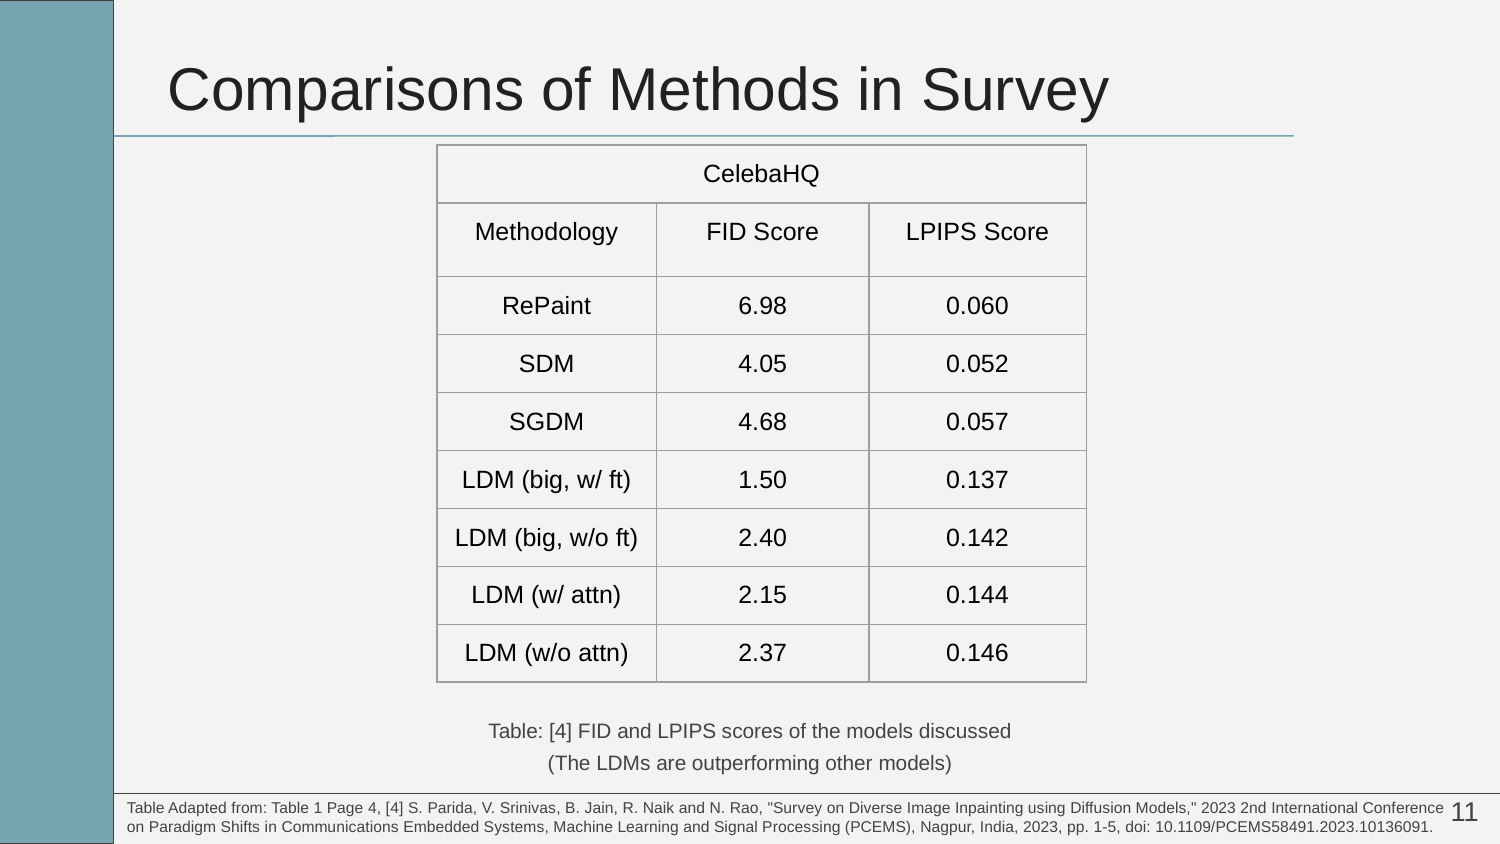

# Comparisons of Methods in Survey

| CelebaHQ |  |  |
| --- | --- | --- |
| Methodology | FID Score | LPIPS Score |
| RePaint | 6.98 | 0.060 |
| SDM | 4.05 | 0.052 |
| SGDM | 4.68 | 0.057 |
| LDM (big, w/ ft) | 1.50 | 0.137 |
| LDM (big, w/o ft) | 2.40 | 0.142 |
| LDM (w/ attn) | 2.15 | 0.144 |
| LDM (w/o attn) | 2.37 | 0.146 |
Table: [4] FID and LPIPS scores of the models discussed
(The LDMs are outperforming other models)
11
Table Adapted from: Table 1 Page 4, [4] S. Parida, V. Srinivas, B. Jain, R. Naik and N. Rao, "Survey on Diverse Image Inpainting using Diffusion Models," 2023 2nd International Conference on Paradigm Shifts in Communications Embedded Systems, Machine Learning and Signal Processing (PCEMS), Nagpur, India, 2023, pp. 1-5, doi: 10.1109/PCEMS58491.2023.10136091.